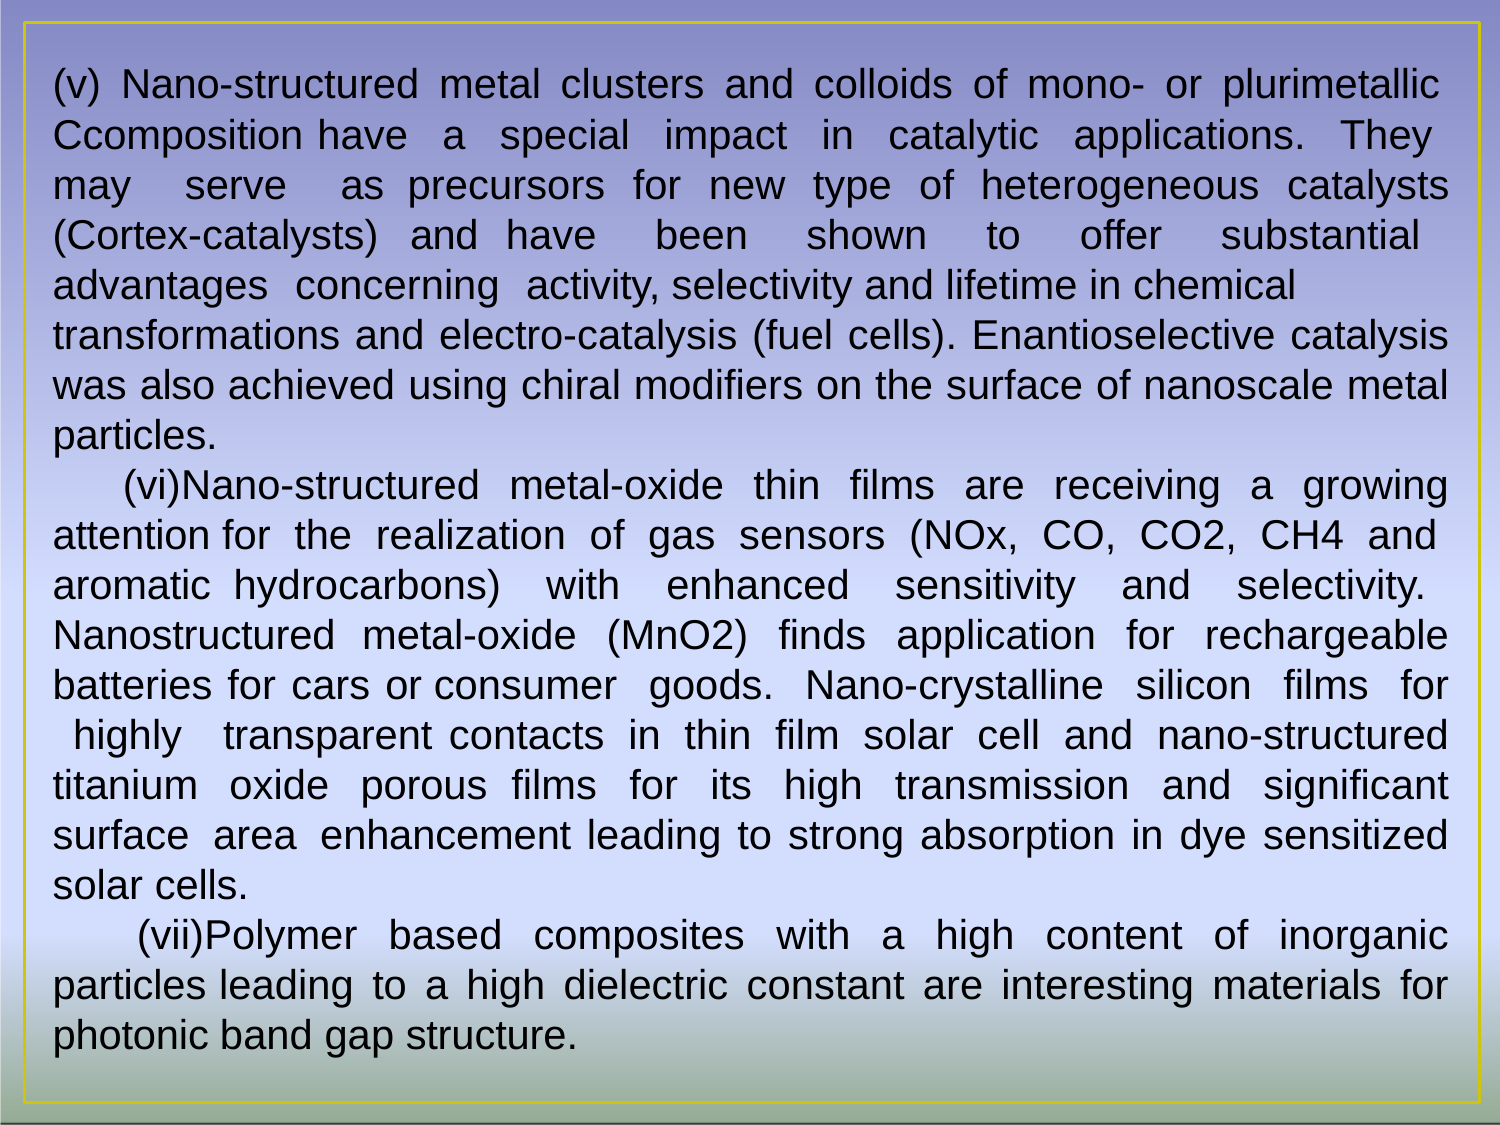

Nano-structured metal clusters and colloids of mono- or plurimetallic
Ccomposition have  a  special  impact  in  catalytic  applications.  They  may  serve  as precursors for new type of heterogeneous catalysts (Cortex-catalysts) and have  been  shown  to  offer  substantial  advantages  concerning  activity, selectivity and lifetime in chemical
transformations and electro-catalysis (fuel cells). Enantioselective catalysis was also achieved using chiral modifiers on the surface of nanoscale metal particles.
Nano-structured metal-oxide thin films are receiving a growing attention for  the  realization  of  gas  sensors  (NOx,  CO,  CO2,  CH4  and  aromatic hydrocarbons)  with  enhanced  sensitivity  and  selectivity.  Nanostructured metal-oxide (MnO2) finds application for rechargeable batteries for cars or consumer  goods.  Nano-crystalline  silicon  films  for  highly  transparent contacts in thin film solar cell and nano-structured titanium oxide porous films for its high transmission and significant surface area enhancement leading to strong absorption in dye sensitized solar cells.
Polymer based composites with a high content of inorganic particles leading to a high dielectric constant are interesting materials for photonic band gap structure.